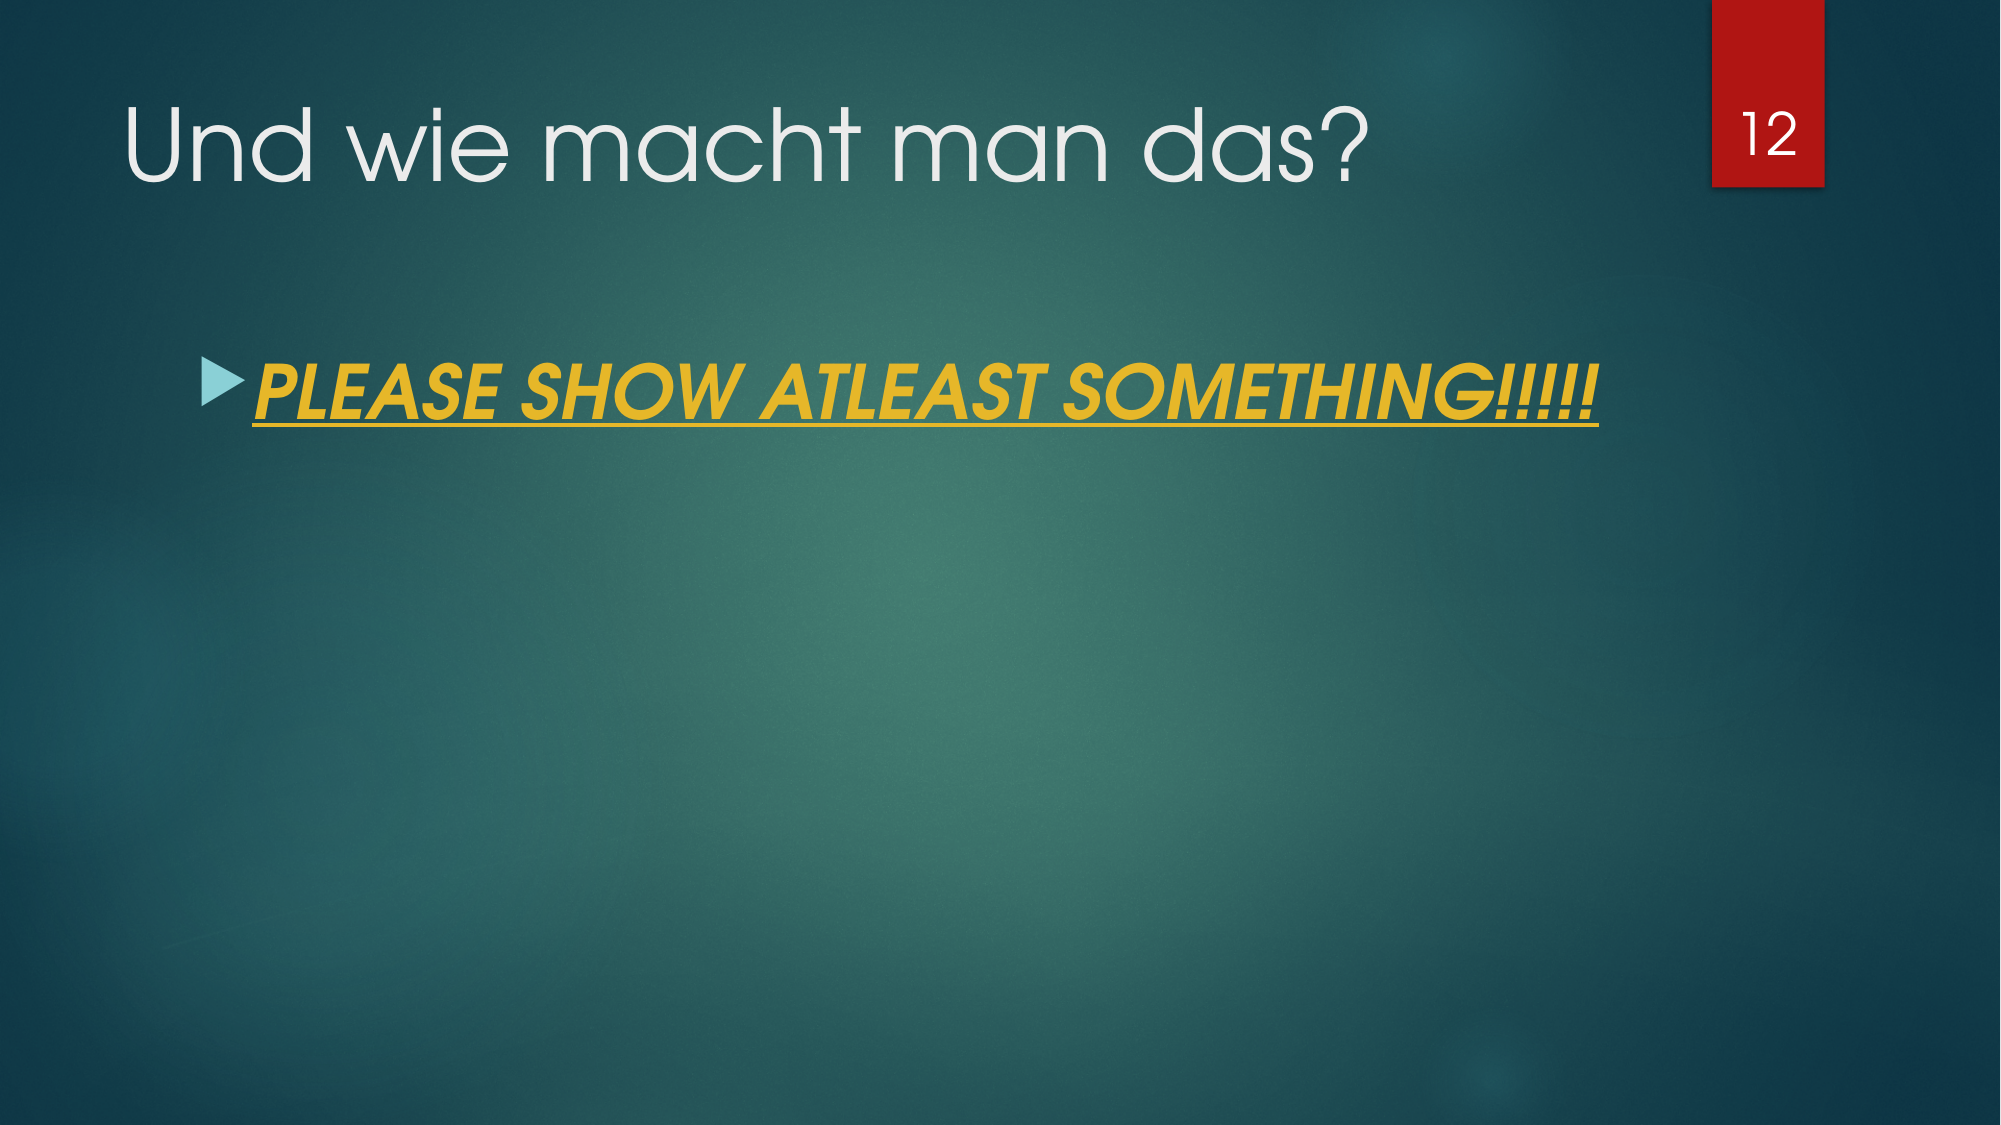

12
# Und wie macht man das?
PLEASE SHOW ATLEAST SOMETHING!!!!!